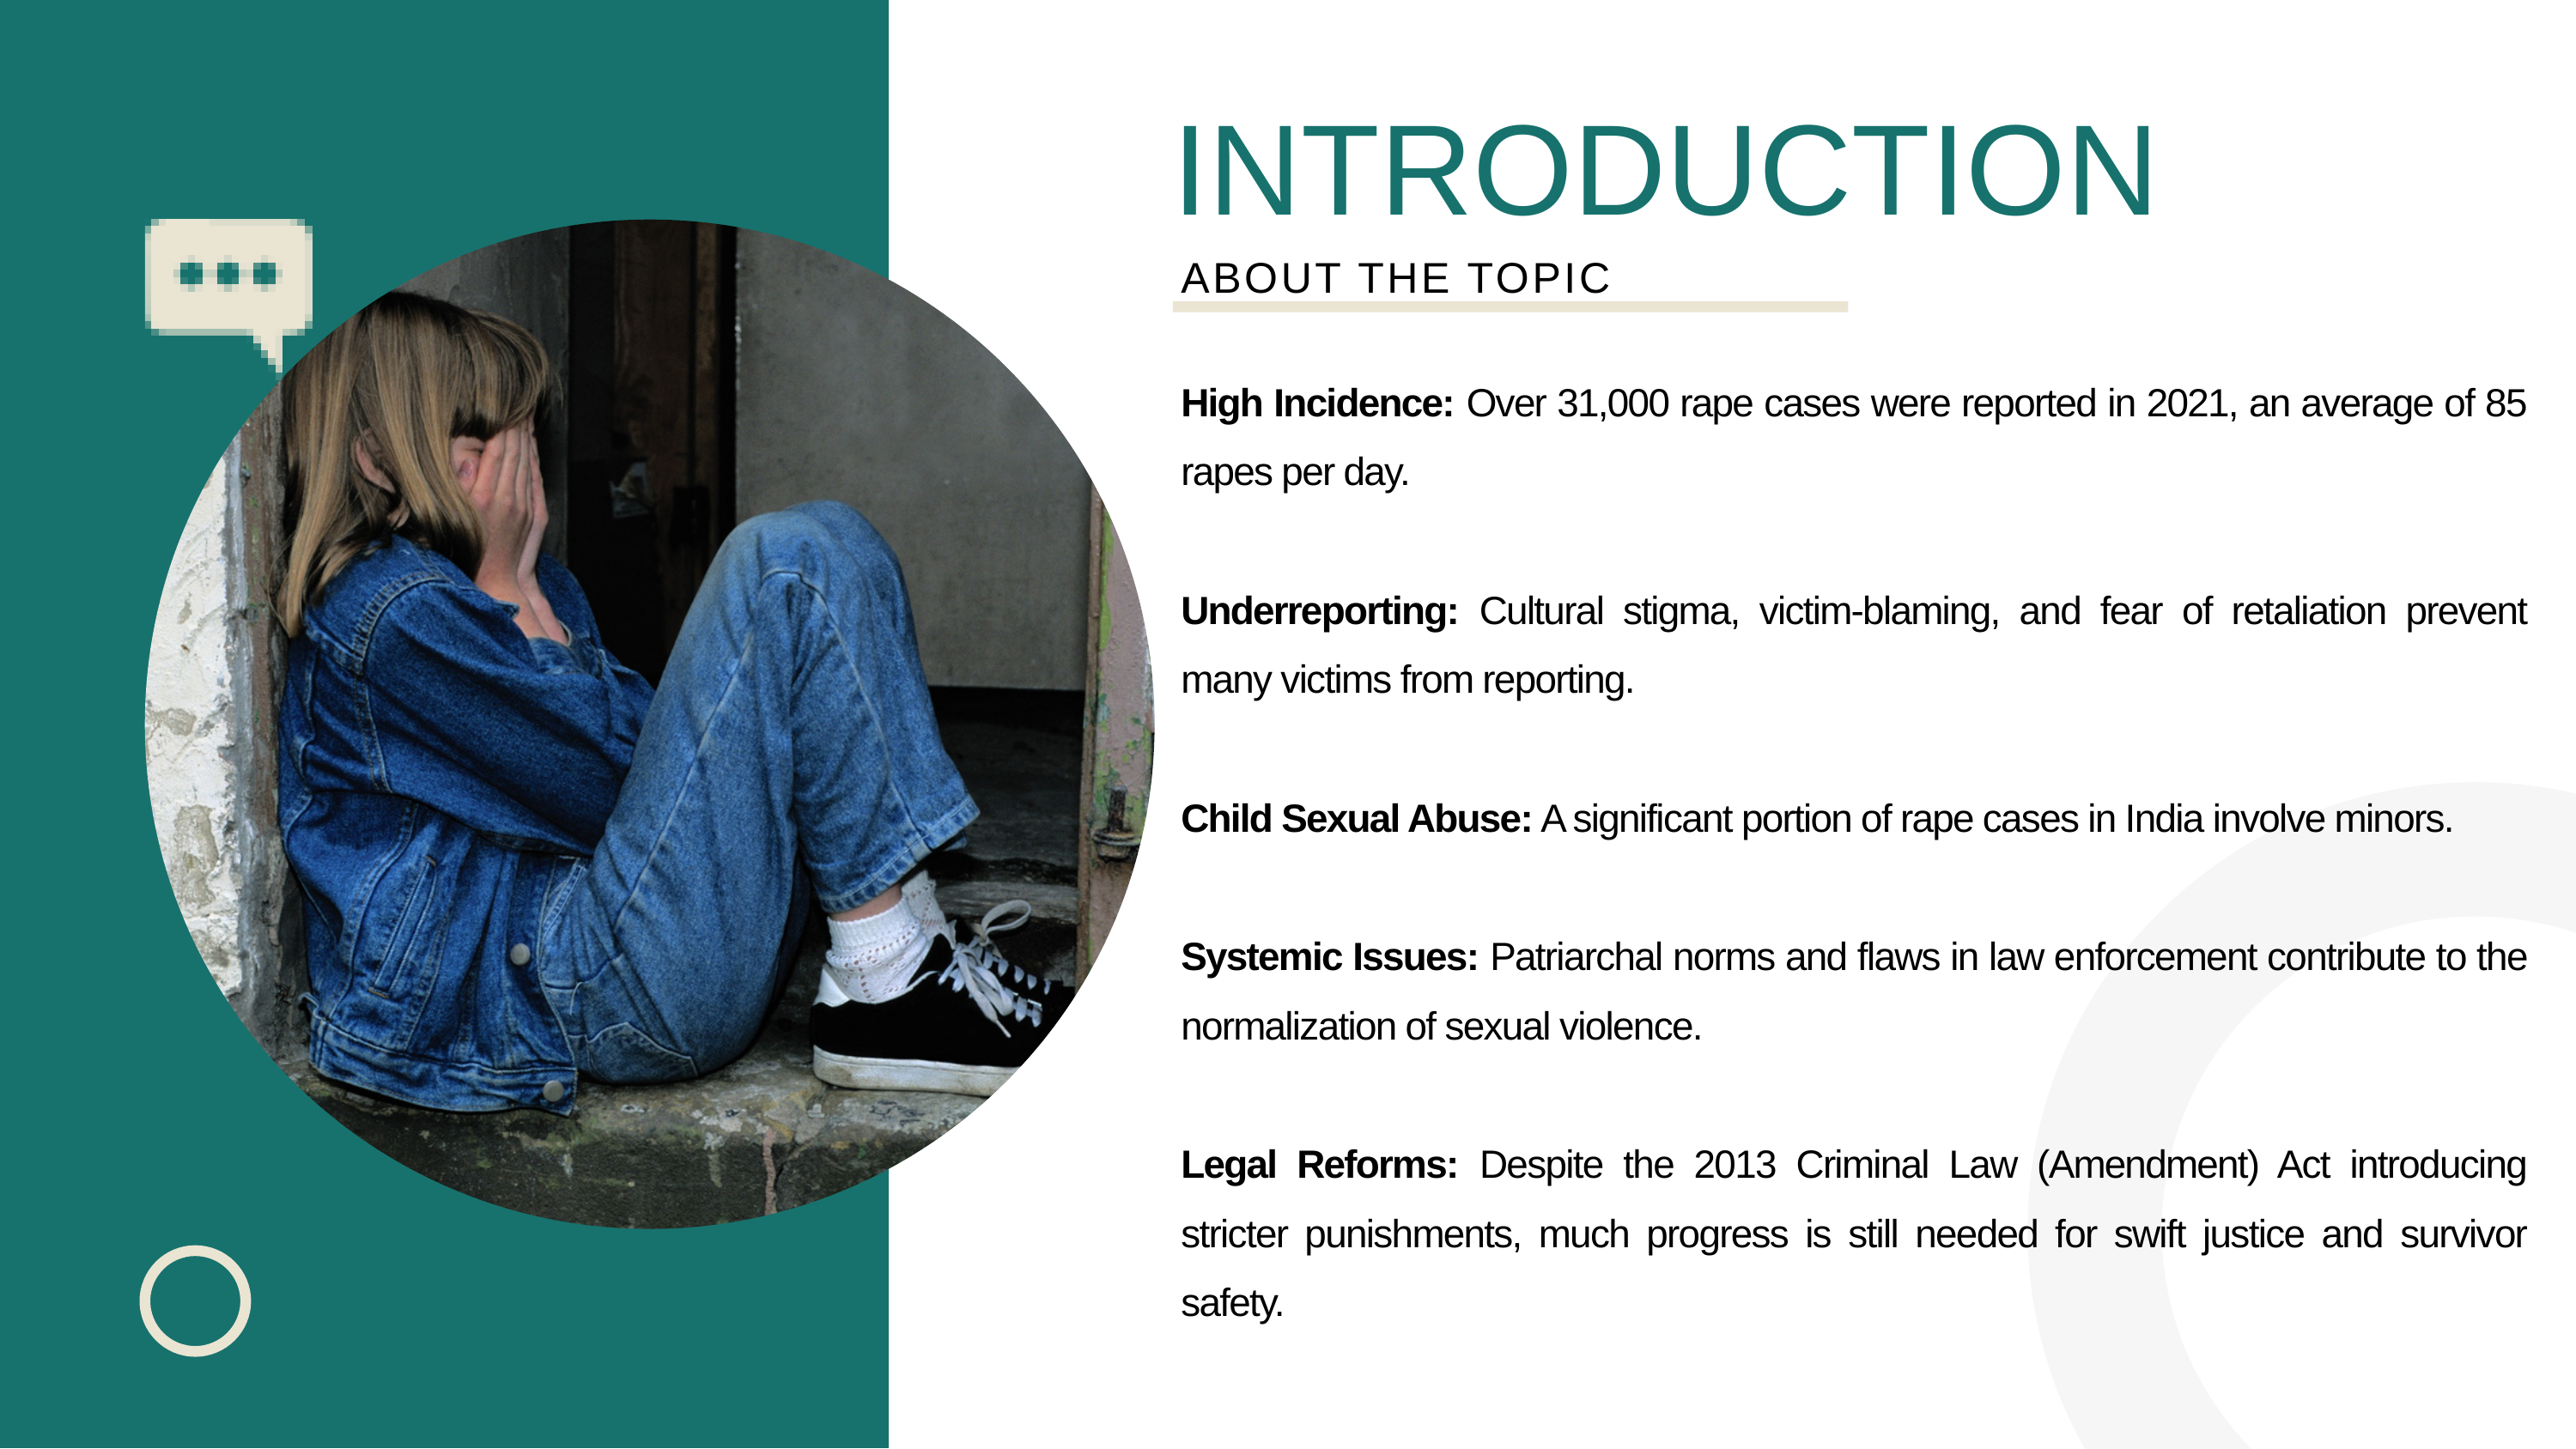

INTRODUCTION

ABOUT THE TOPIC

High Incidence: Over 31,000 rape cases were reported in 2021, an average of 85 rapes per day.

Underreporting: Cultural stigma, victim-blaming, and fear of retaliation prevent many victims from reporting.

Child Sexual Abuse: A significant portion of rape cases in India involve minors.

Systemic Issues: Patriarchal norms and flaws in law enforcement contribute to the normalization of sexual violence.

Legal Reforms: Despite the 2013 Criminal Law (Amendment) Act introducing stricter punishments, much progress is still needed for swift justice and survivor safety.